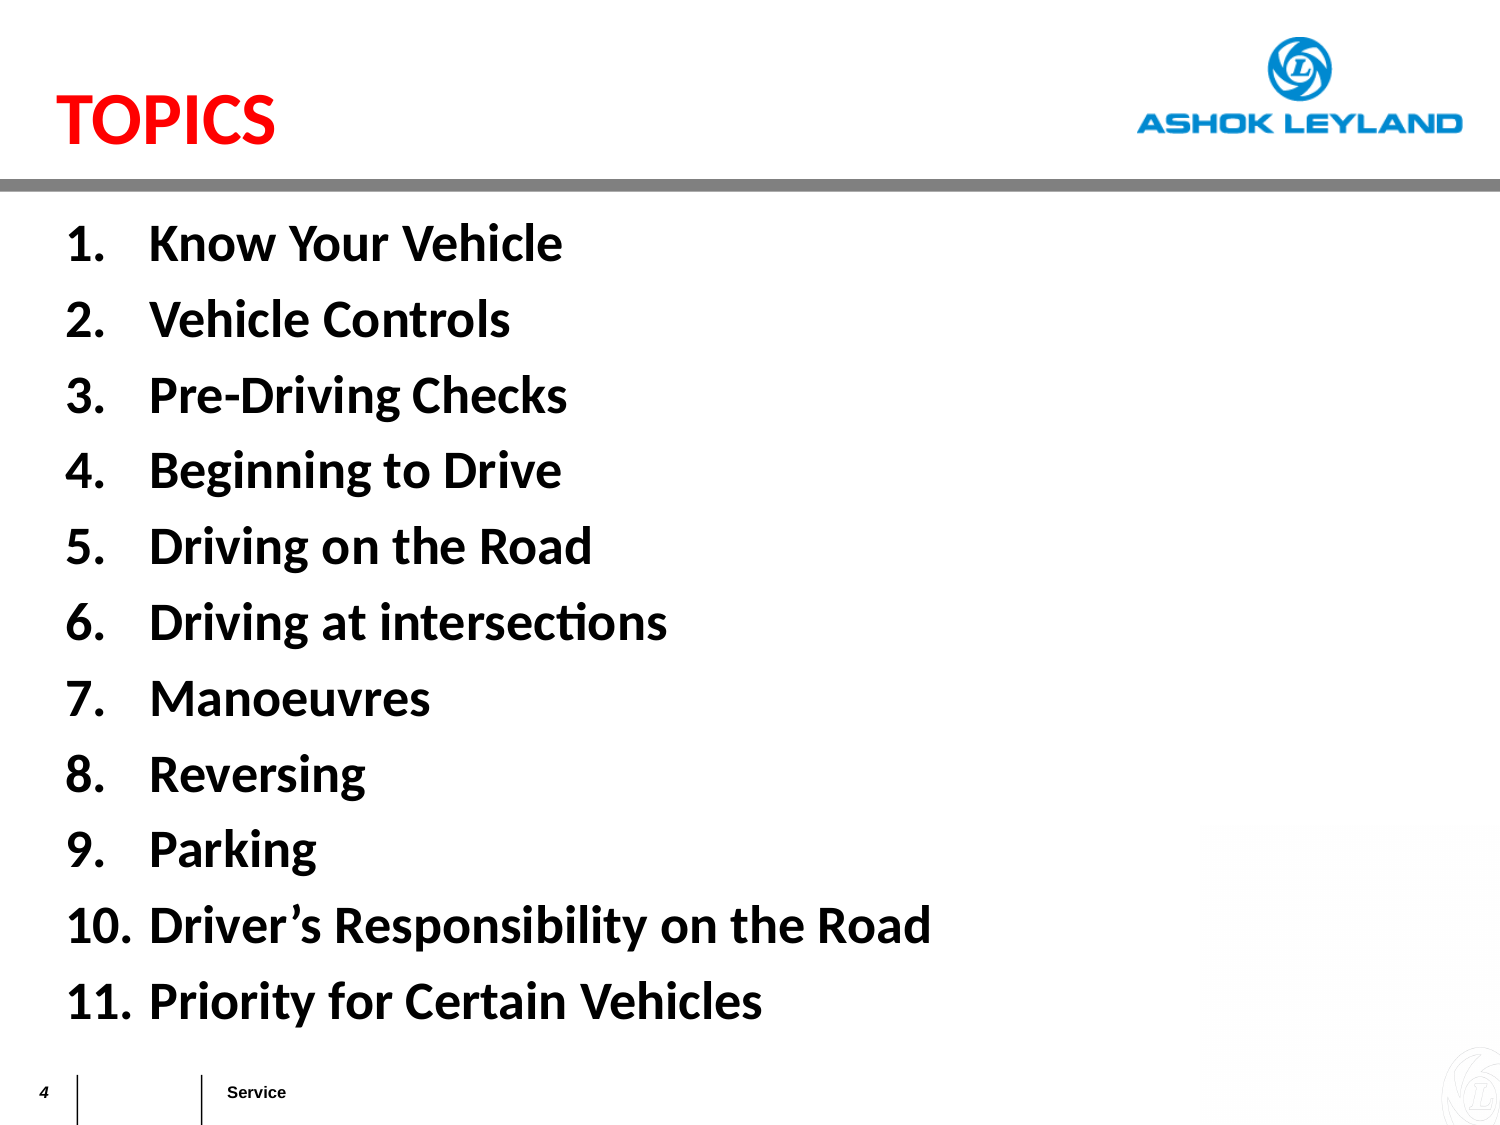

TOPICS
Know Your Vehicle
Vehicle Controls
Pre-Driving Checks
Beginning to Drive
Driving on the Road
Driving at intersections
Manoeuvres
Reversing
Parking
Driver’s Responsibility on the Road
Priority for Certain Vehicles